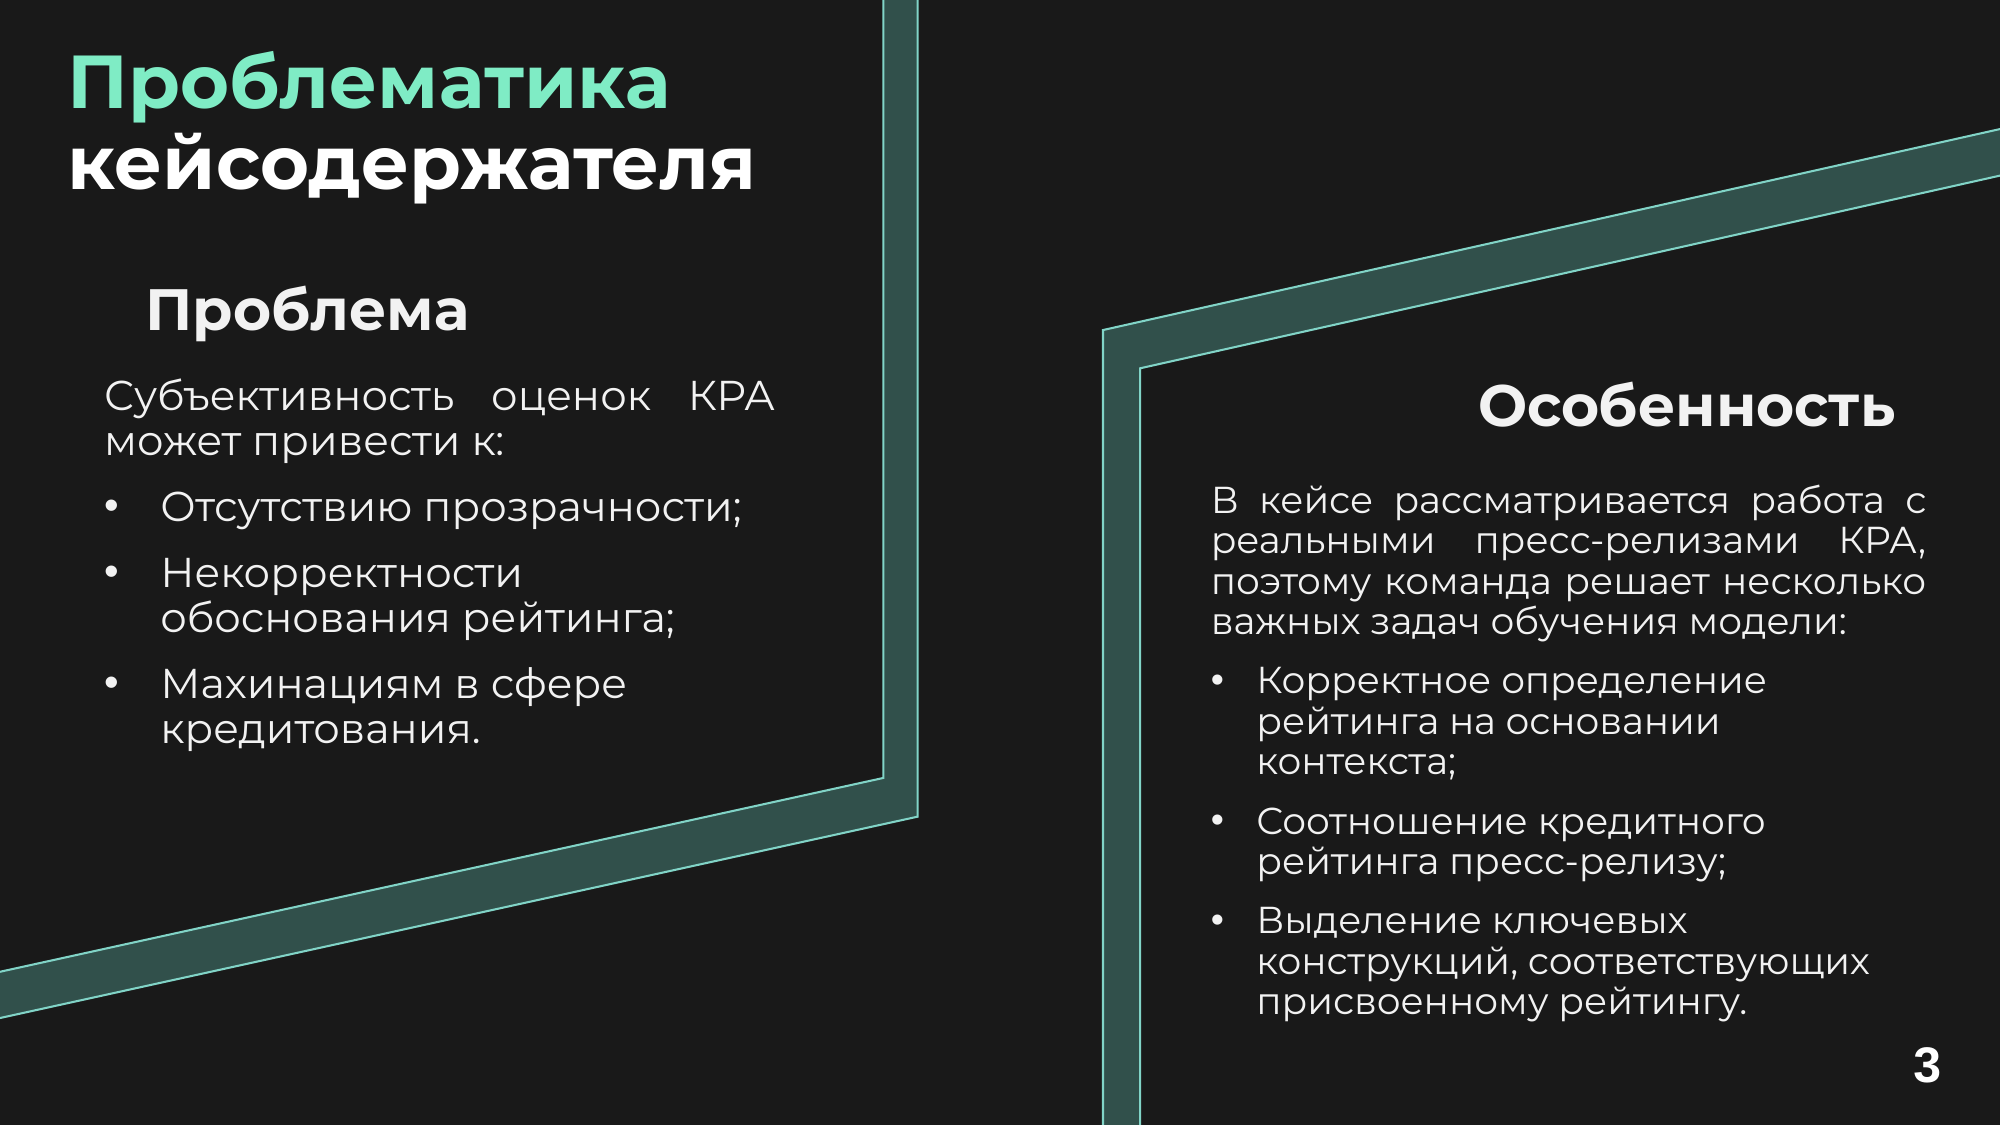

# Проблематика кейсодержателя

Проблема
Субъективность оценок КРА может привести к:
Отсутствию прозрачности;
Некорректности обоснования рейтинга;
Махинациям в сфере кредитования.
Особенность
В кейсе рассматривается работа с реальными пресс-релизами КРА, поэтому команда решает несколько важных задач обучения модели:
Корректное определение рейтинга на основании контекста;
Соотношение кредитного рейтинга пресс-релизу;
Выделение ключевых конструкций, соответствующих присвоенному рейтингу.

3